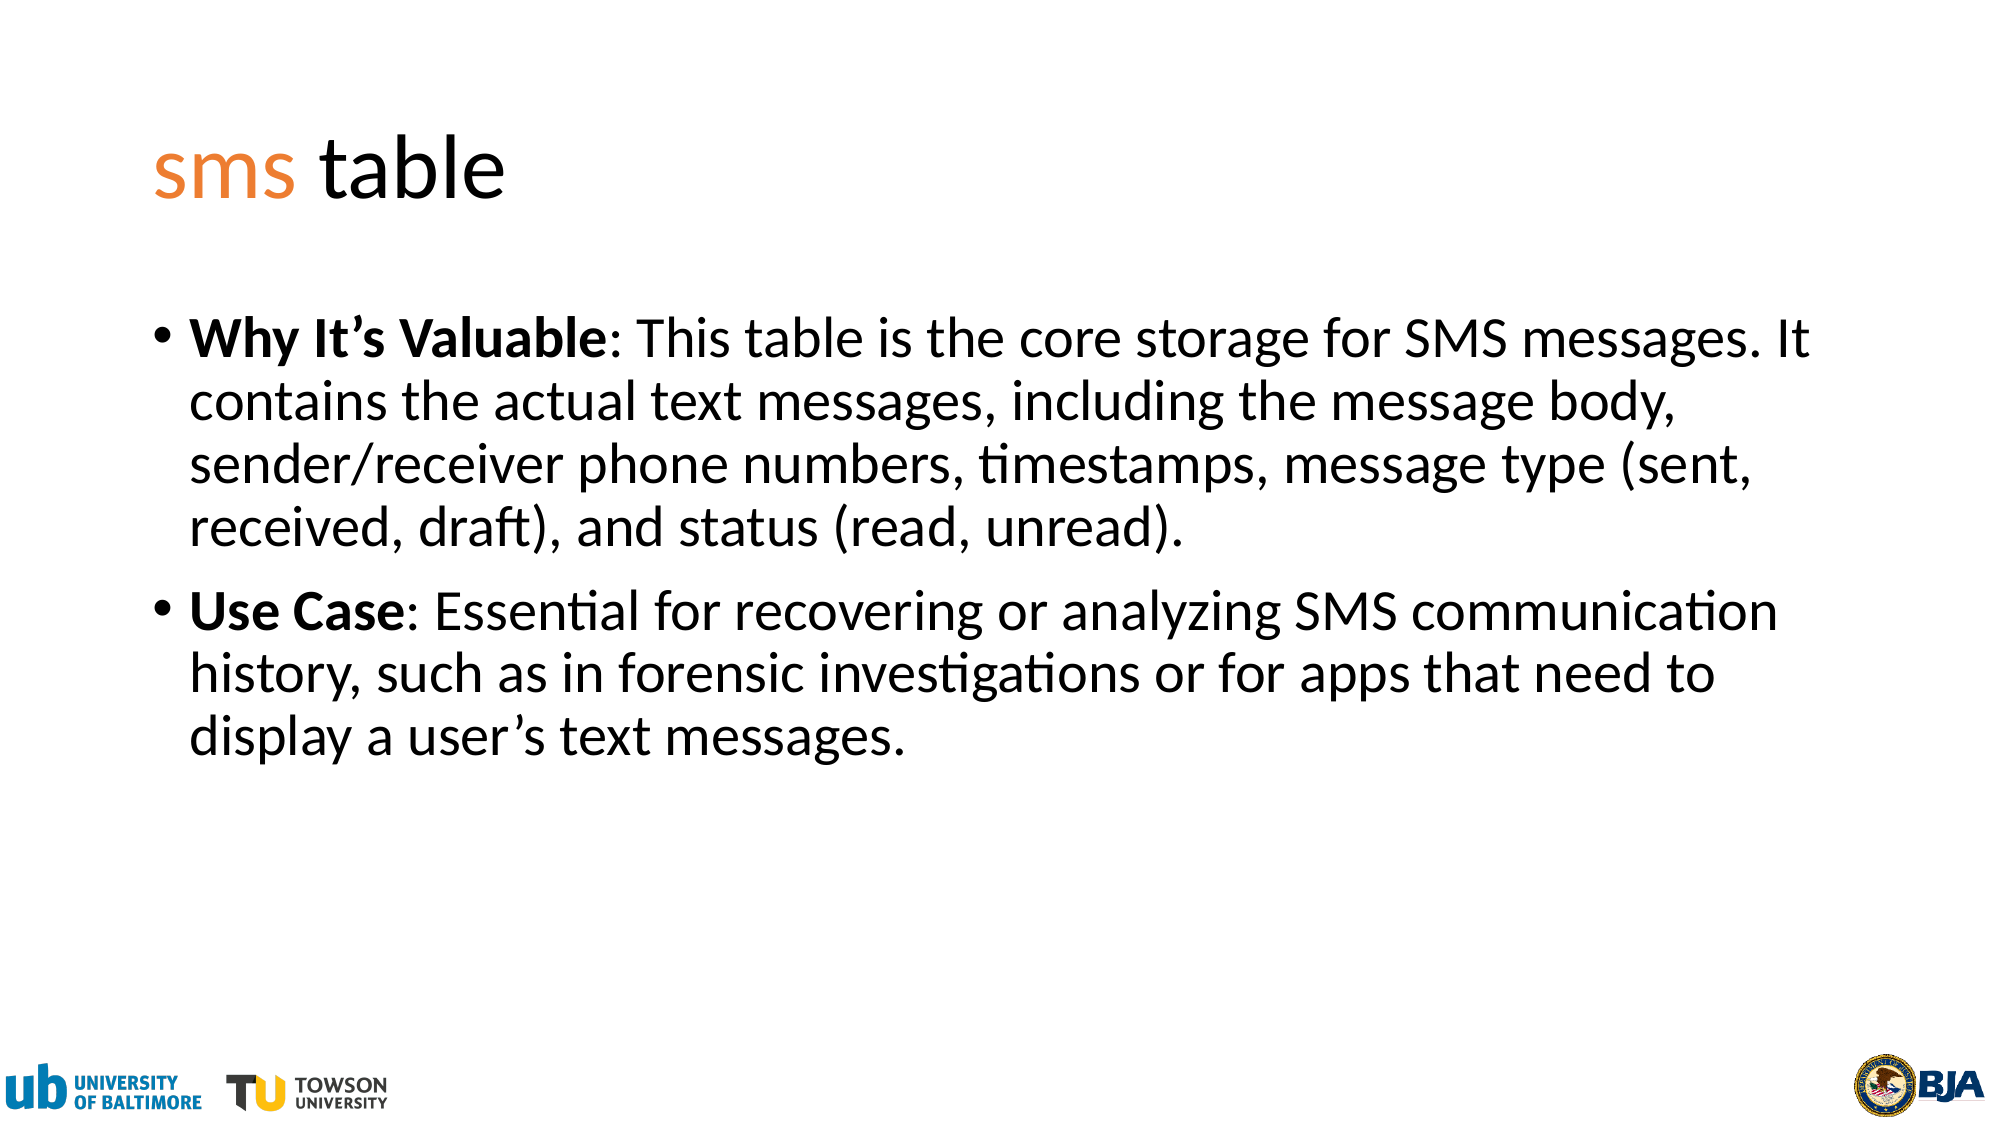

# sms table
Why It’s Valuable: This table is the core storage for SMS messages. It contains the actual text messages, including the message body, sender/receiver phone numbers, timestamps, message type (sent, received, draft), and status (read, unread).
Use Case: Essential for recovering or analyzing SMS communication history, such as in forensic investigations or for apps that need to display a user’s text messages.